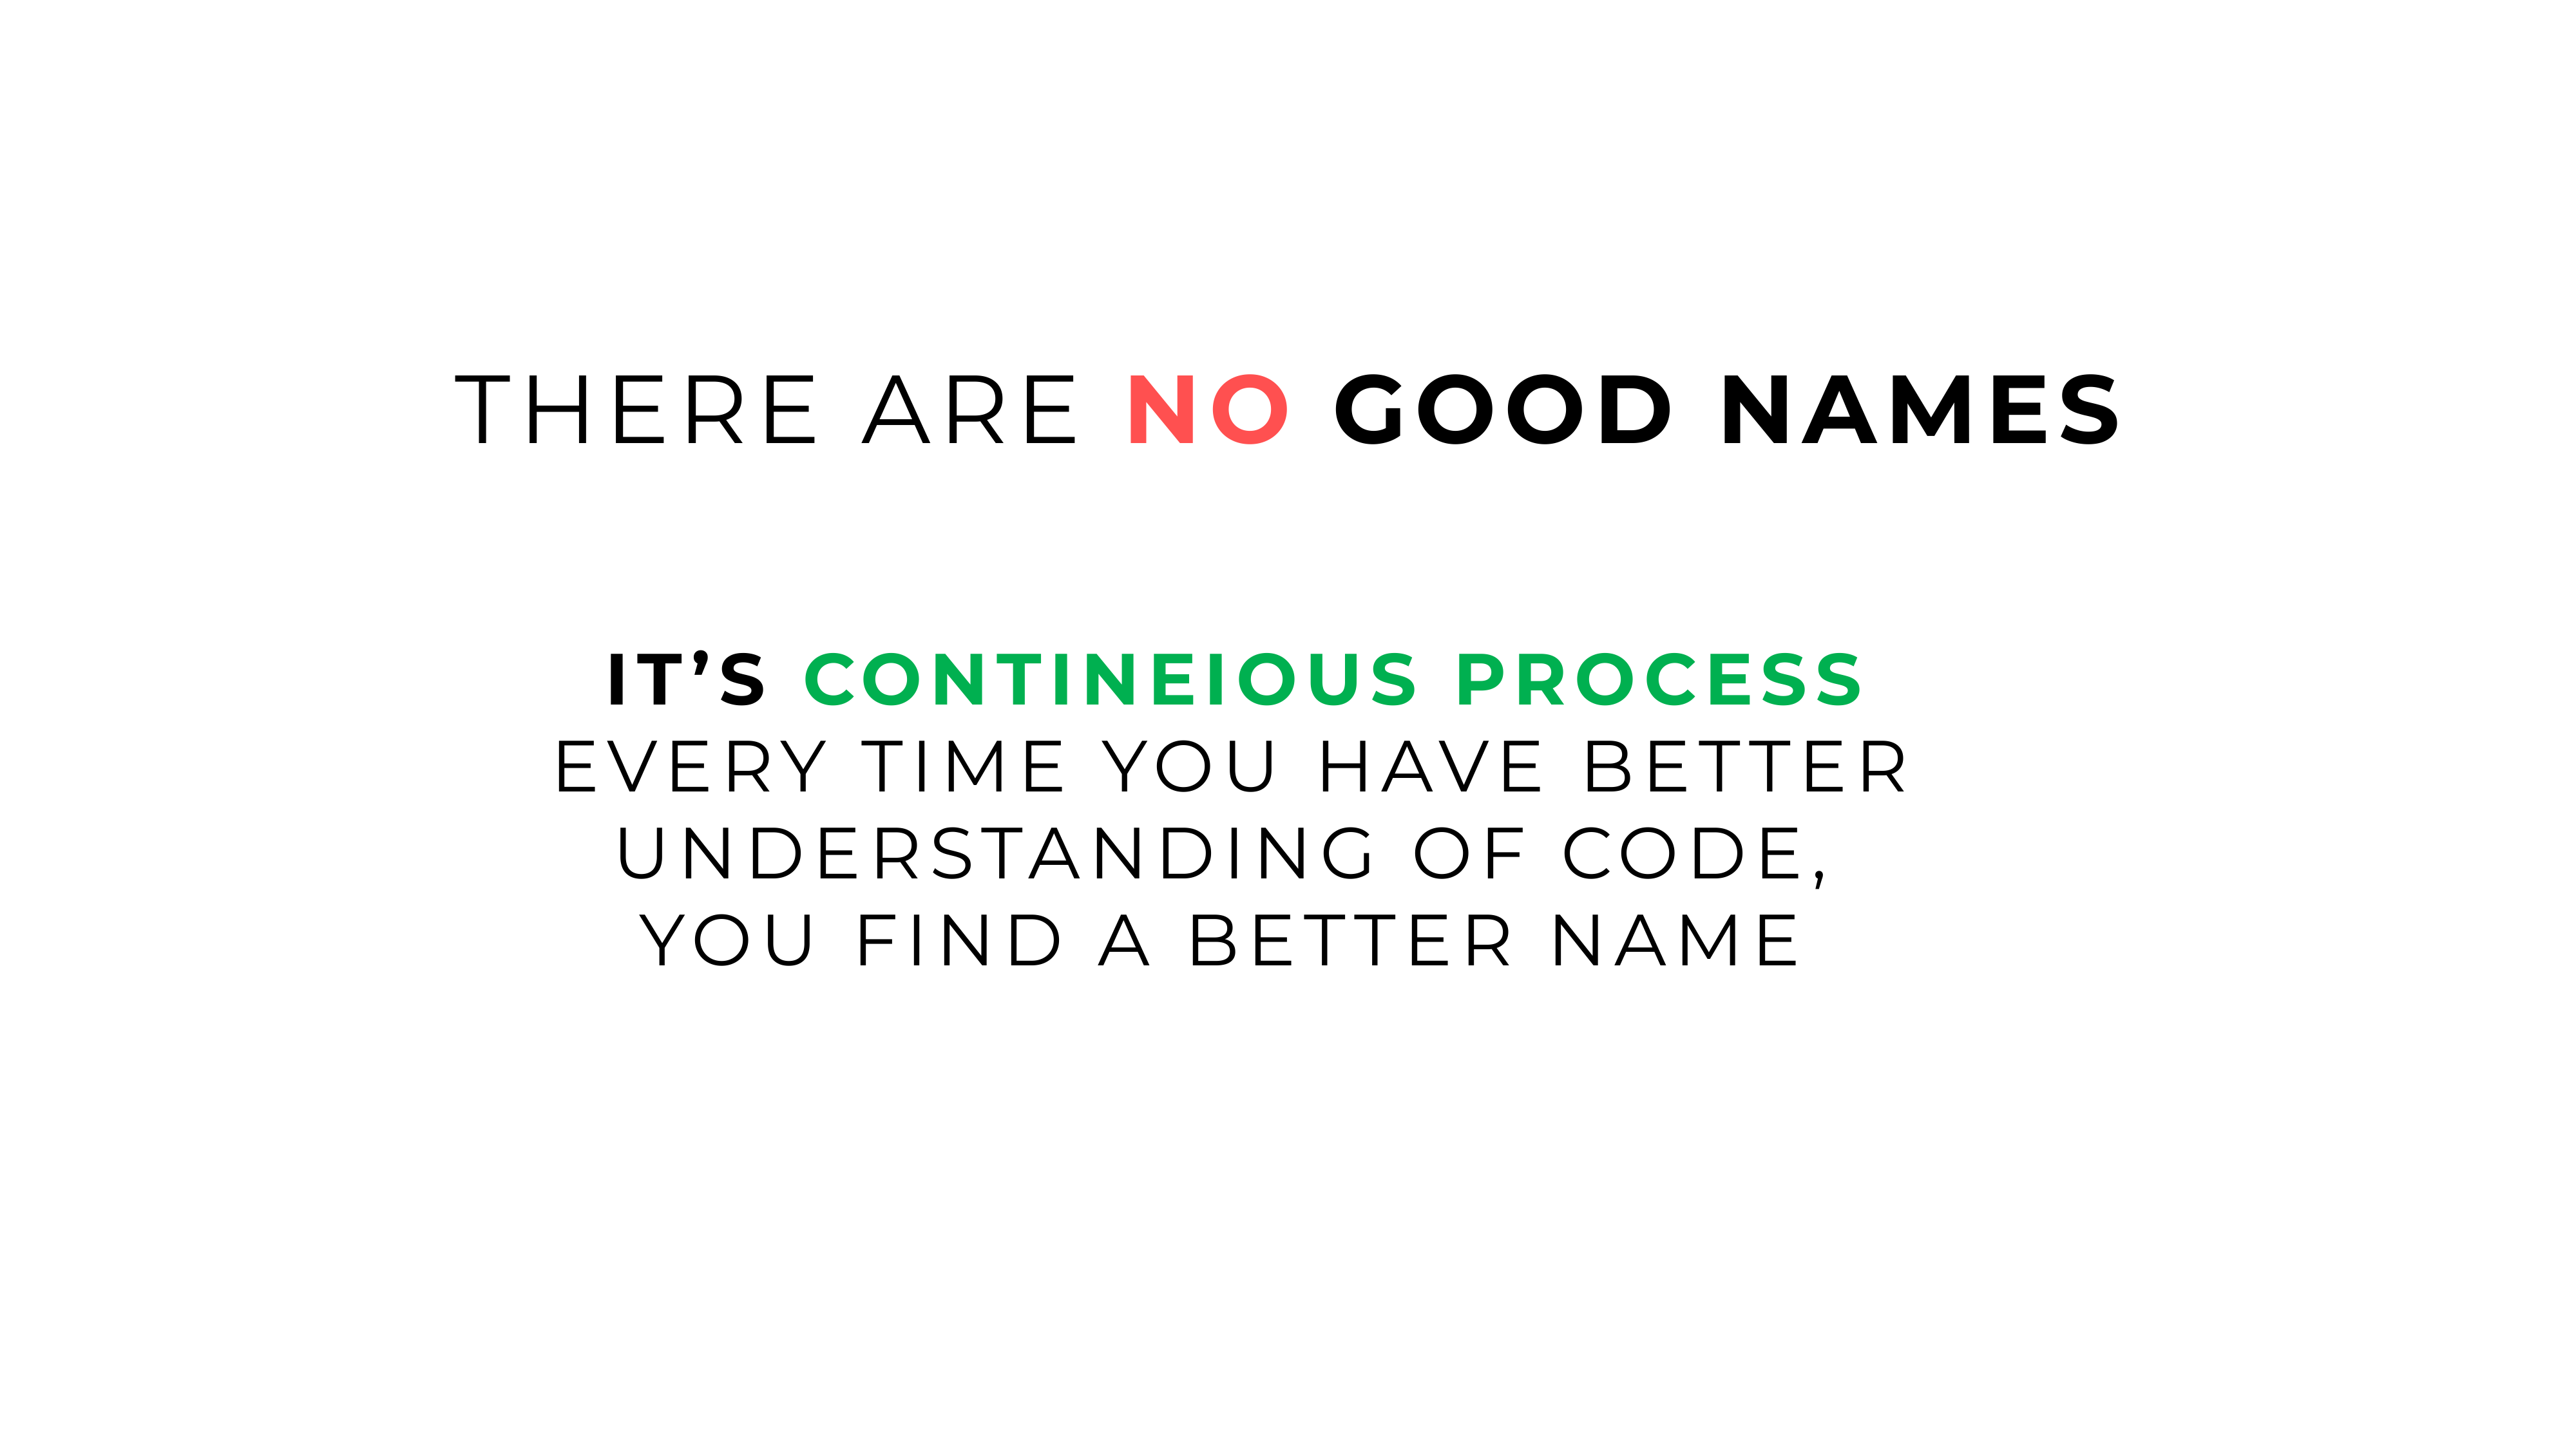

THERE ARE NO GOOD NAMES
IT’S CONTINEIOUS PROCESS
EVERY TIME YOU HAVE BETTER UNDERSTANDING OF CODE,
YOU FIND A BETTER NAME